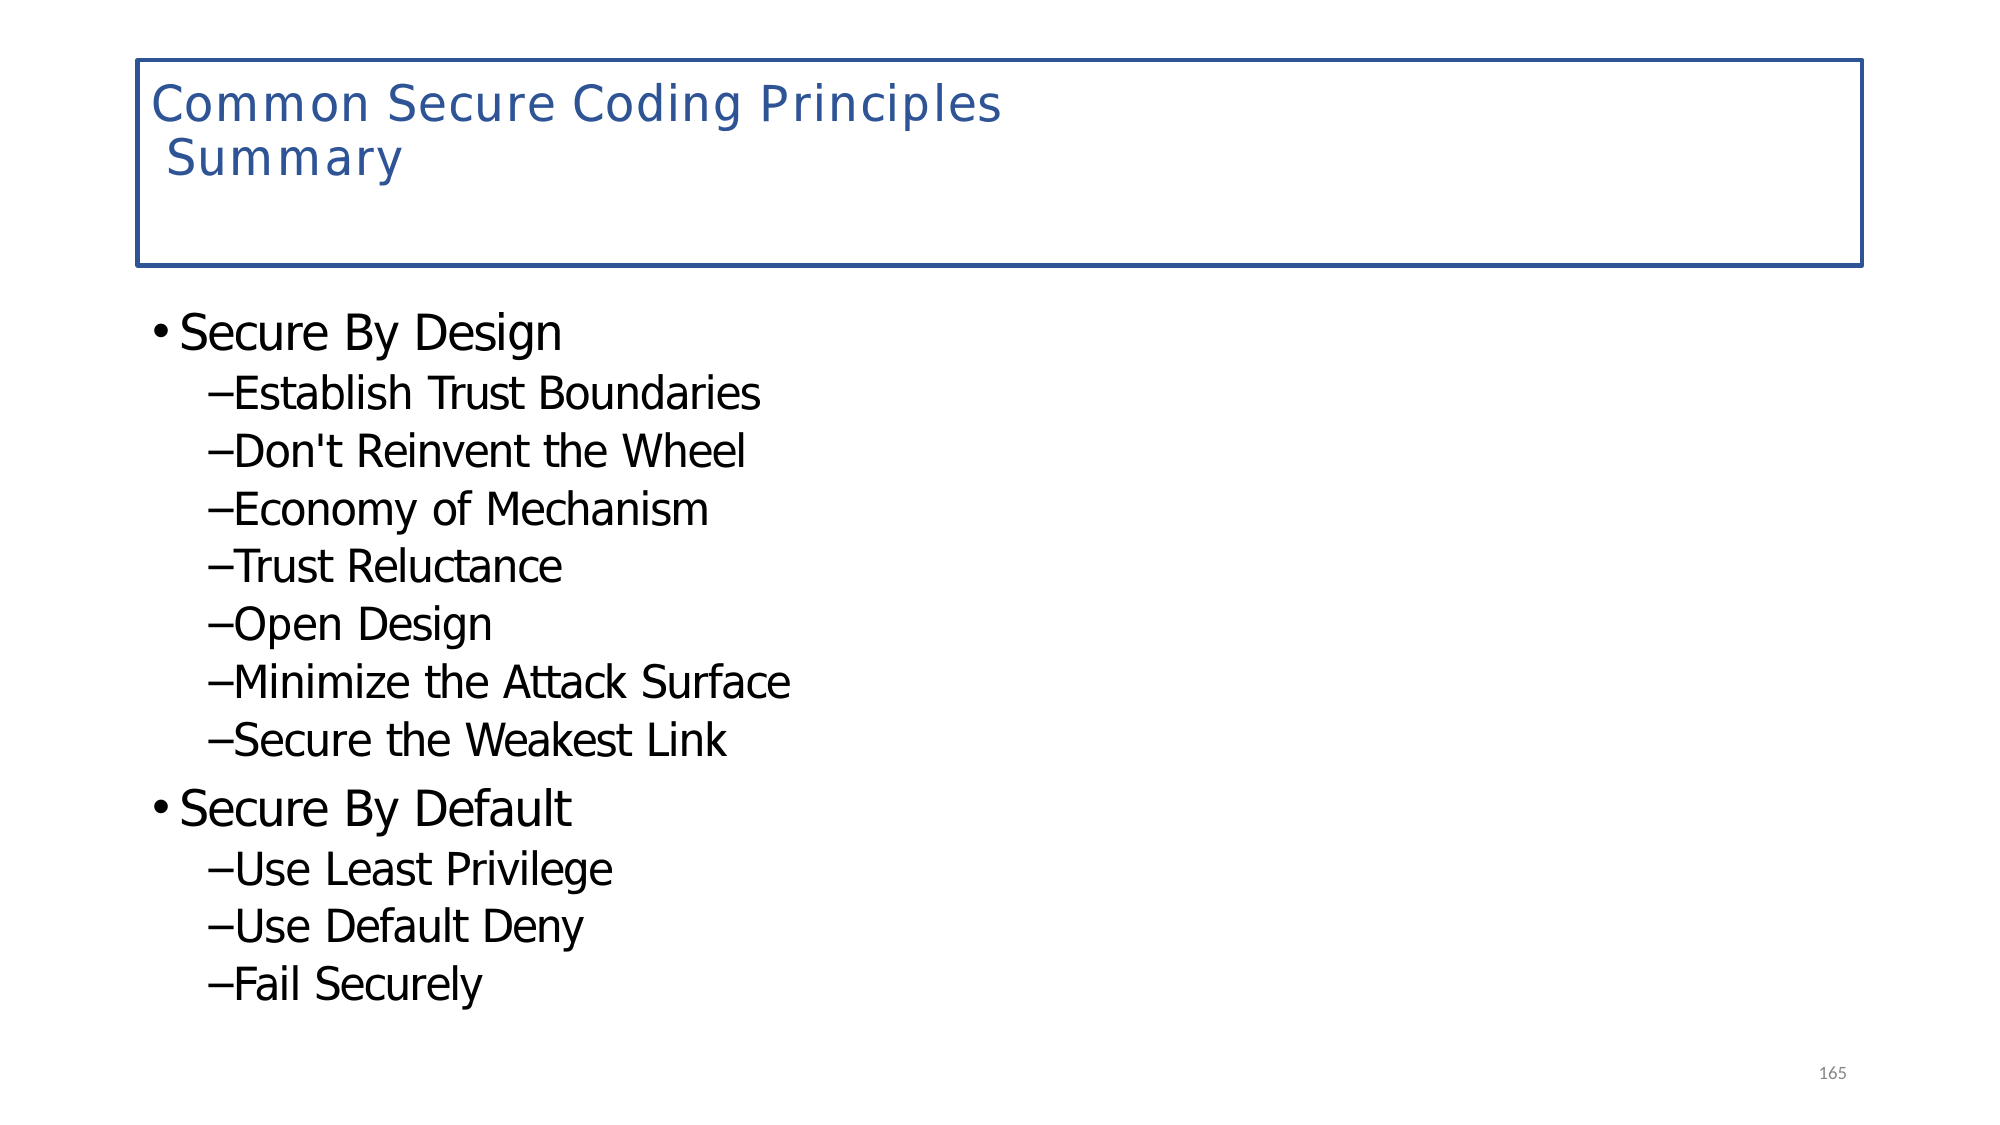

# Common Secure Coding Principles  Summary
Secure By Design
–Establish Trust Boundaries
–Don't Reinvent the Wheel
–Economy of Mechanism
–Trust Reluctance
–Open Design
–Minimize the Attack Surface
–Secure the Weakest Link
Secure By Default
–Use Least Privilege
–Use Default Deny
–Fail Securely
165